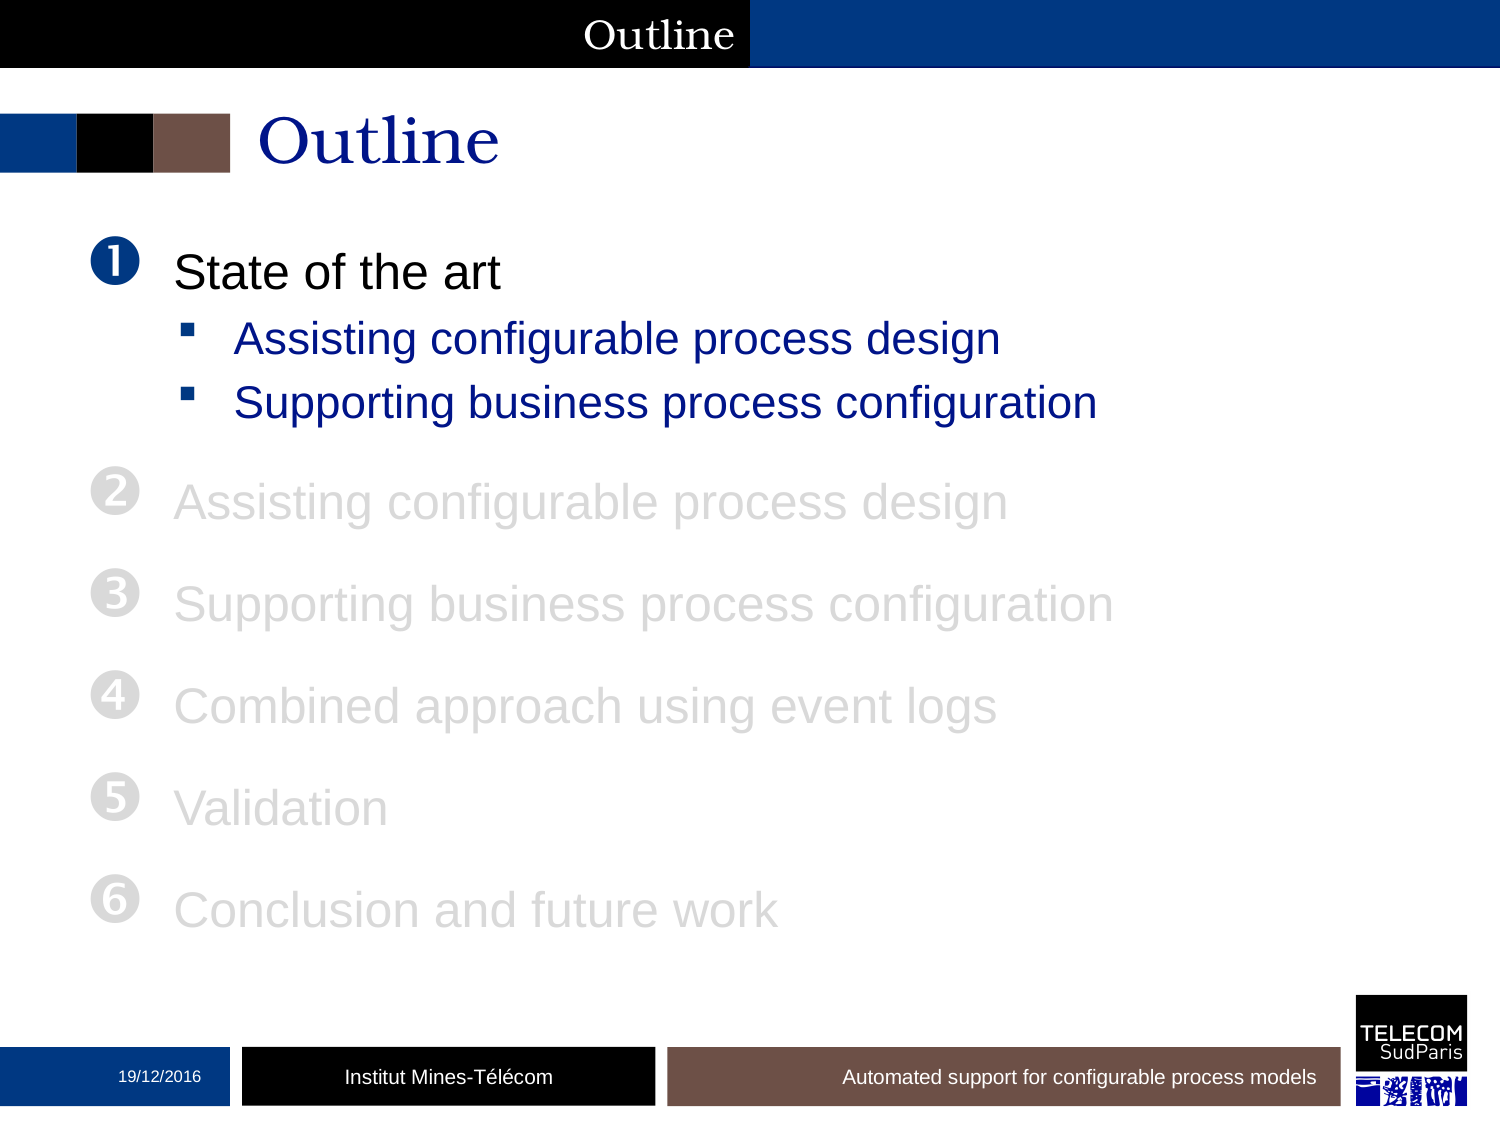

Outline

# Outline
State of the art
Assisting configurable process design
Supporting business process configuration

Assisting configurable process design

Supporting business process configuration

Combined approach using event logs

Validation

Conclusion and future work
19/12/2016
Automated support for configurable process models